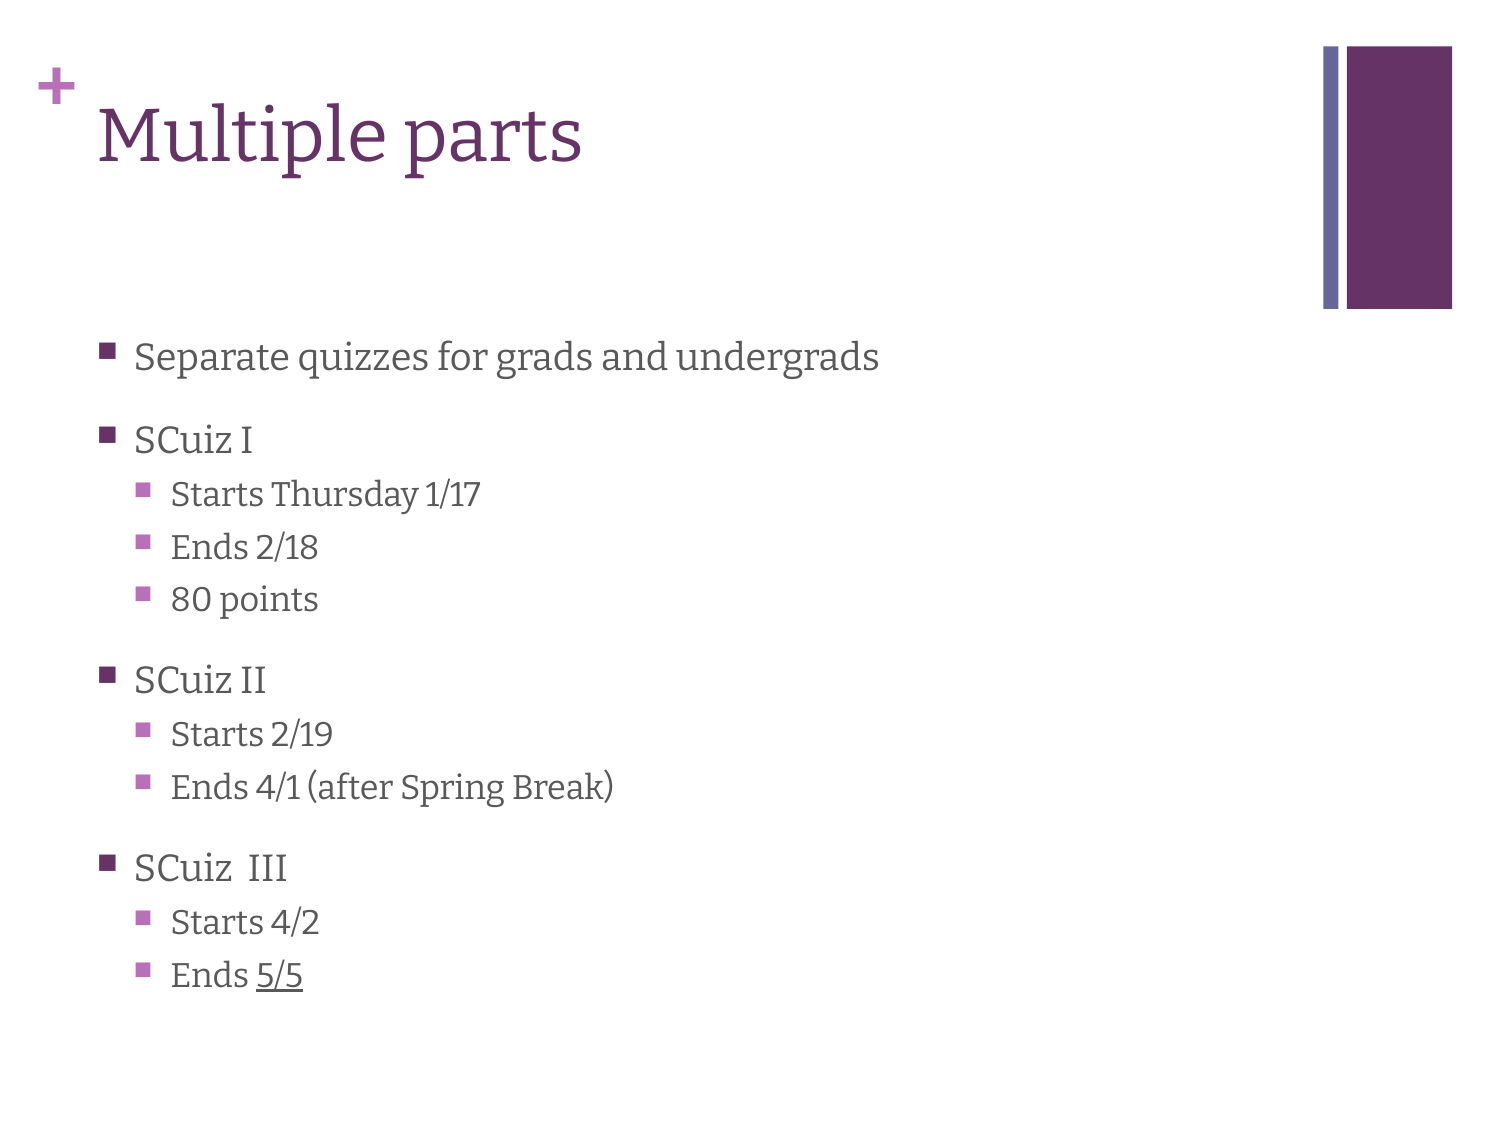

# Multiple parts
Separate quizzes for grads and undergrads
SCuiz I
Starts Thursday 1/17
Ends 2/18
80 points
SCuiz II
Starts 2/19
Ends 4/1 (after Spring Break)
SCuiz  III
Starts 4/2
Ends 5/5